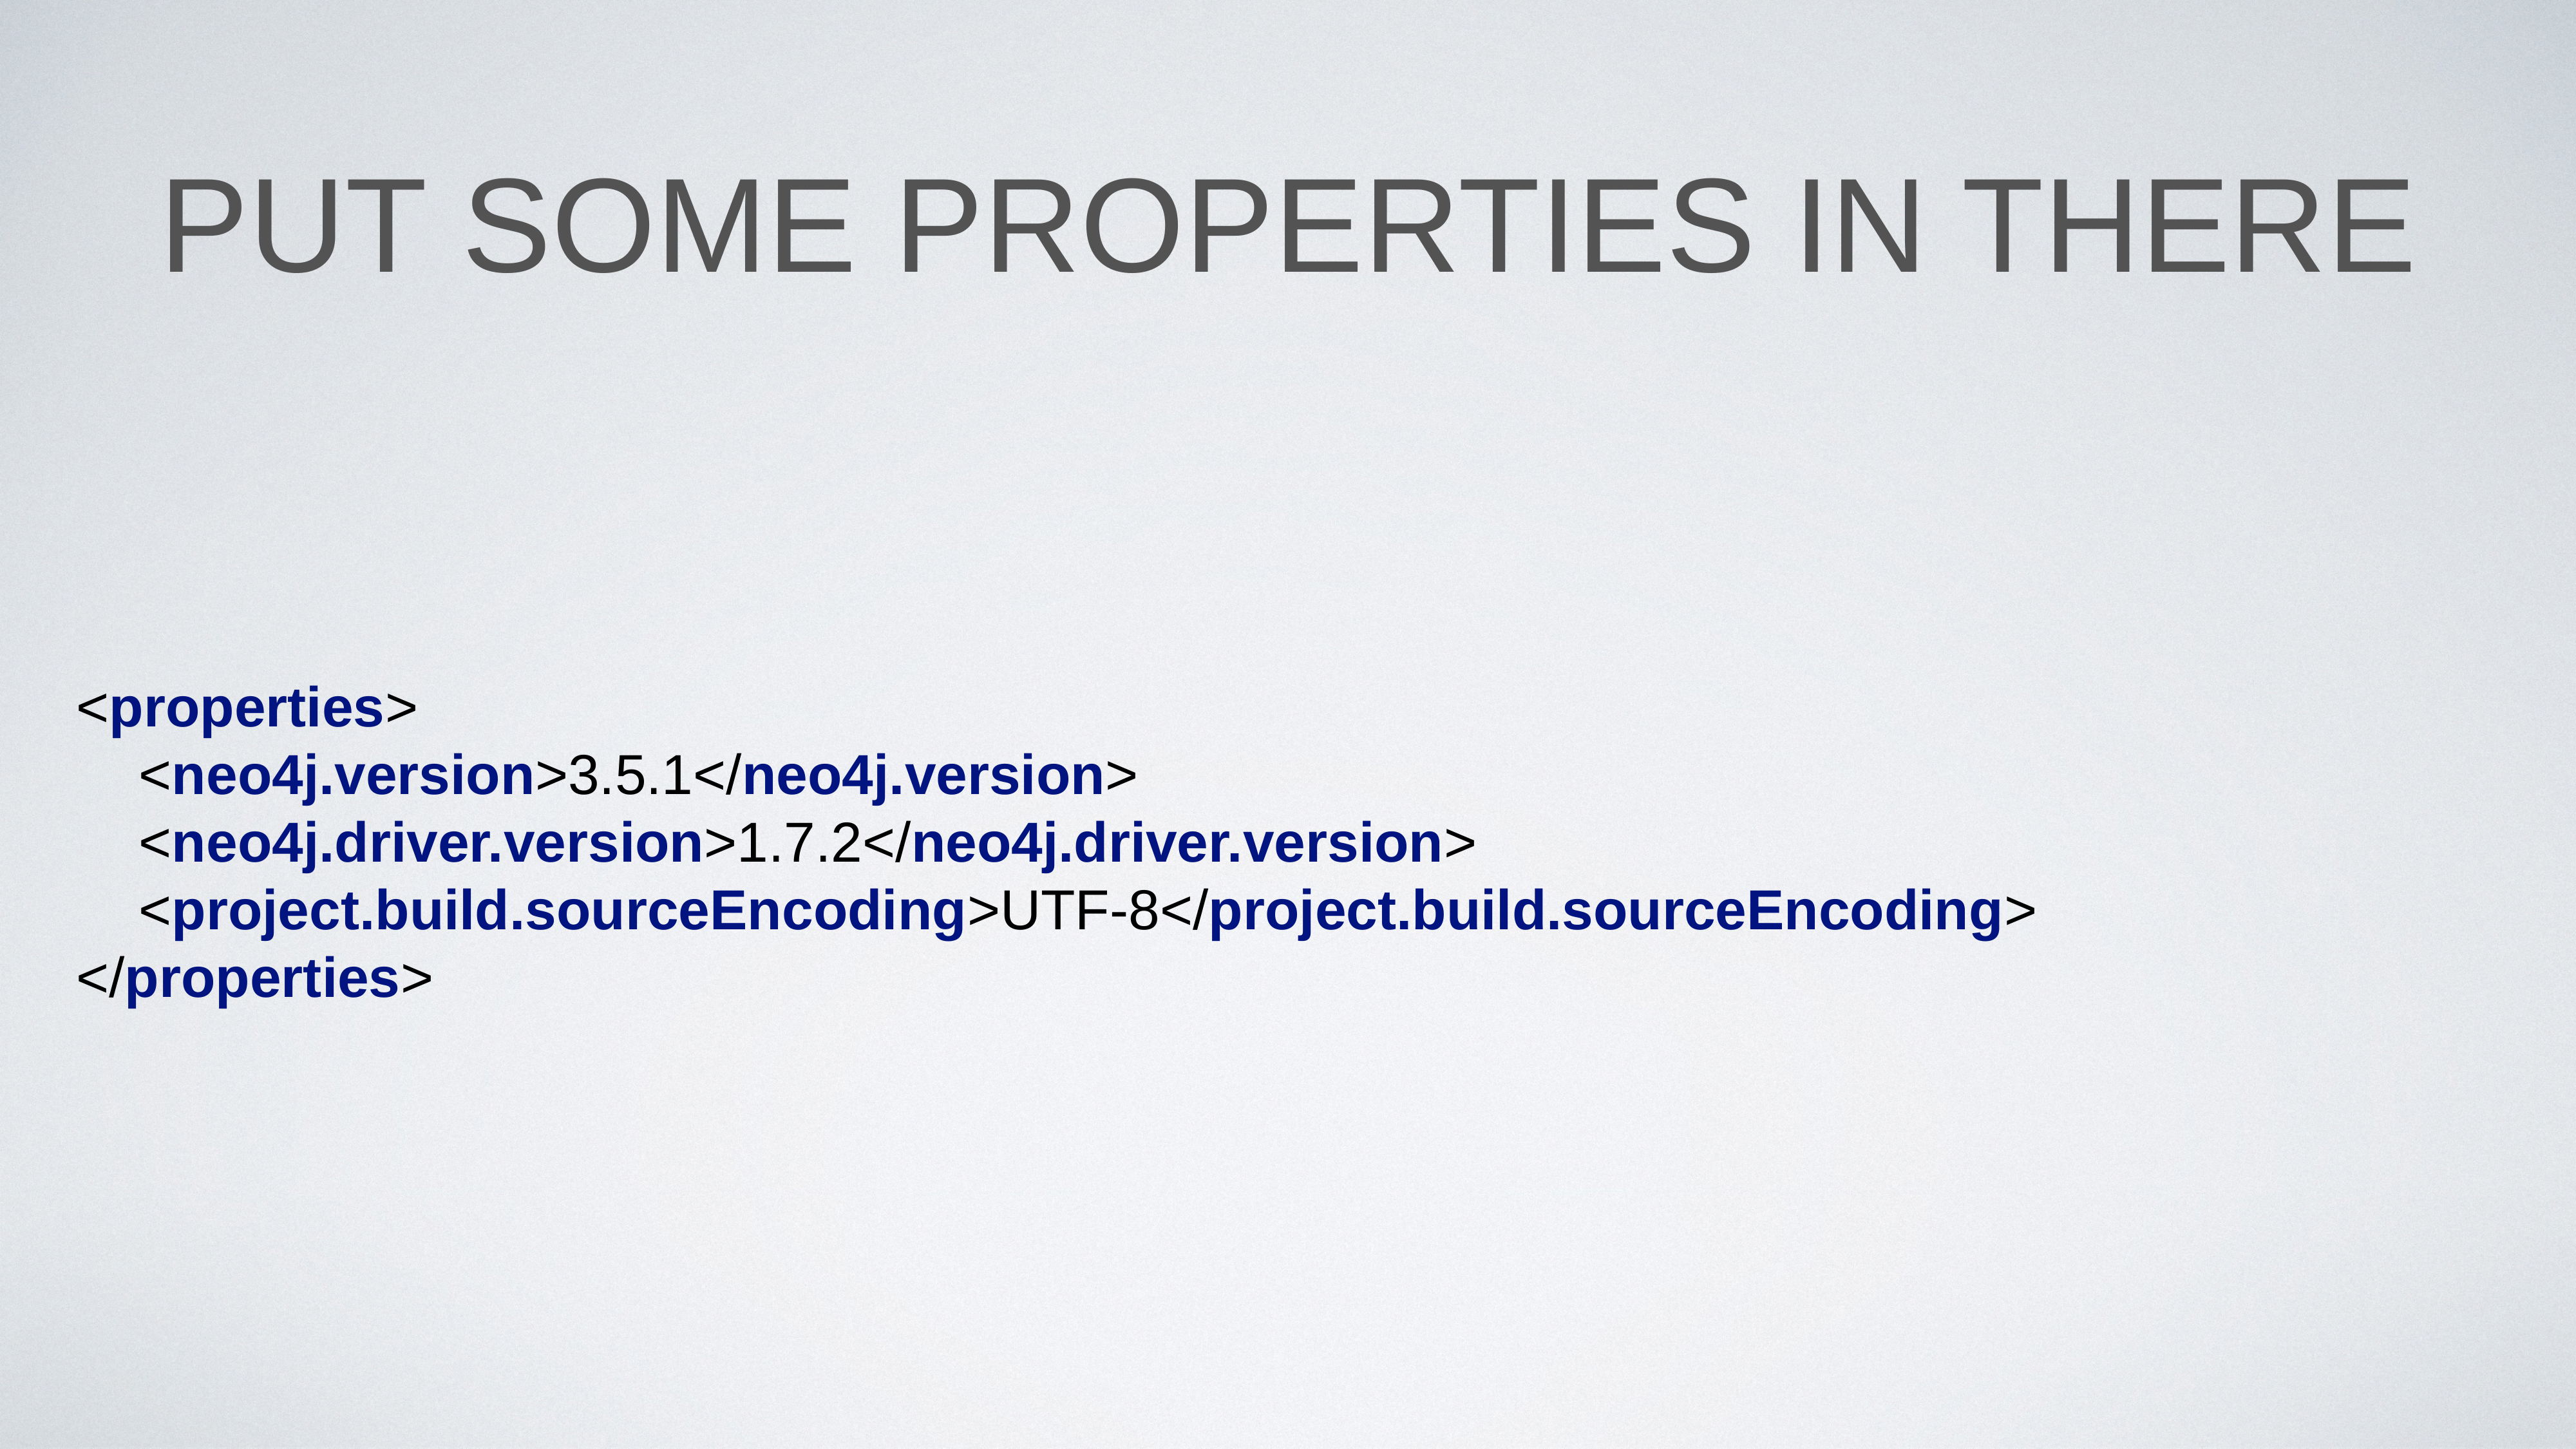

# Put some Properties in there
<properties>
    <neo4j.version>3.5.1</neo4j.version>
    <neo4j.driver.version>1.7.2</neo4j.driver.version>
    <project.build.sourceEncoding>UTF-8</project.build.sourceEncoding>
</properties>